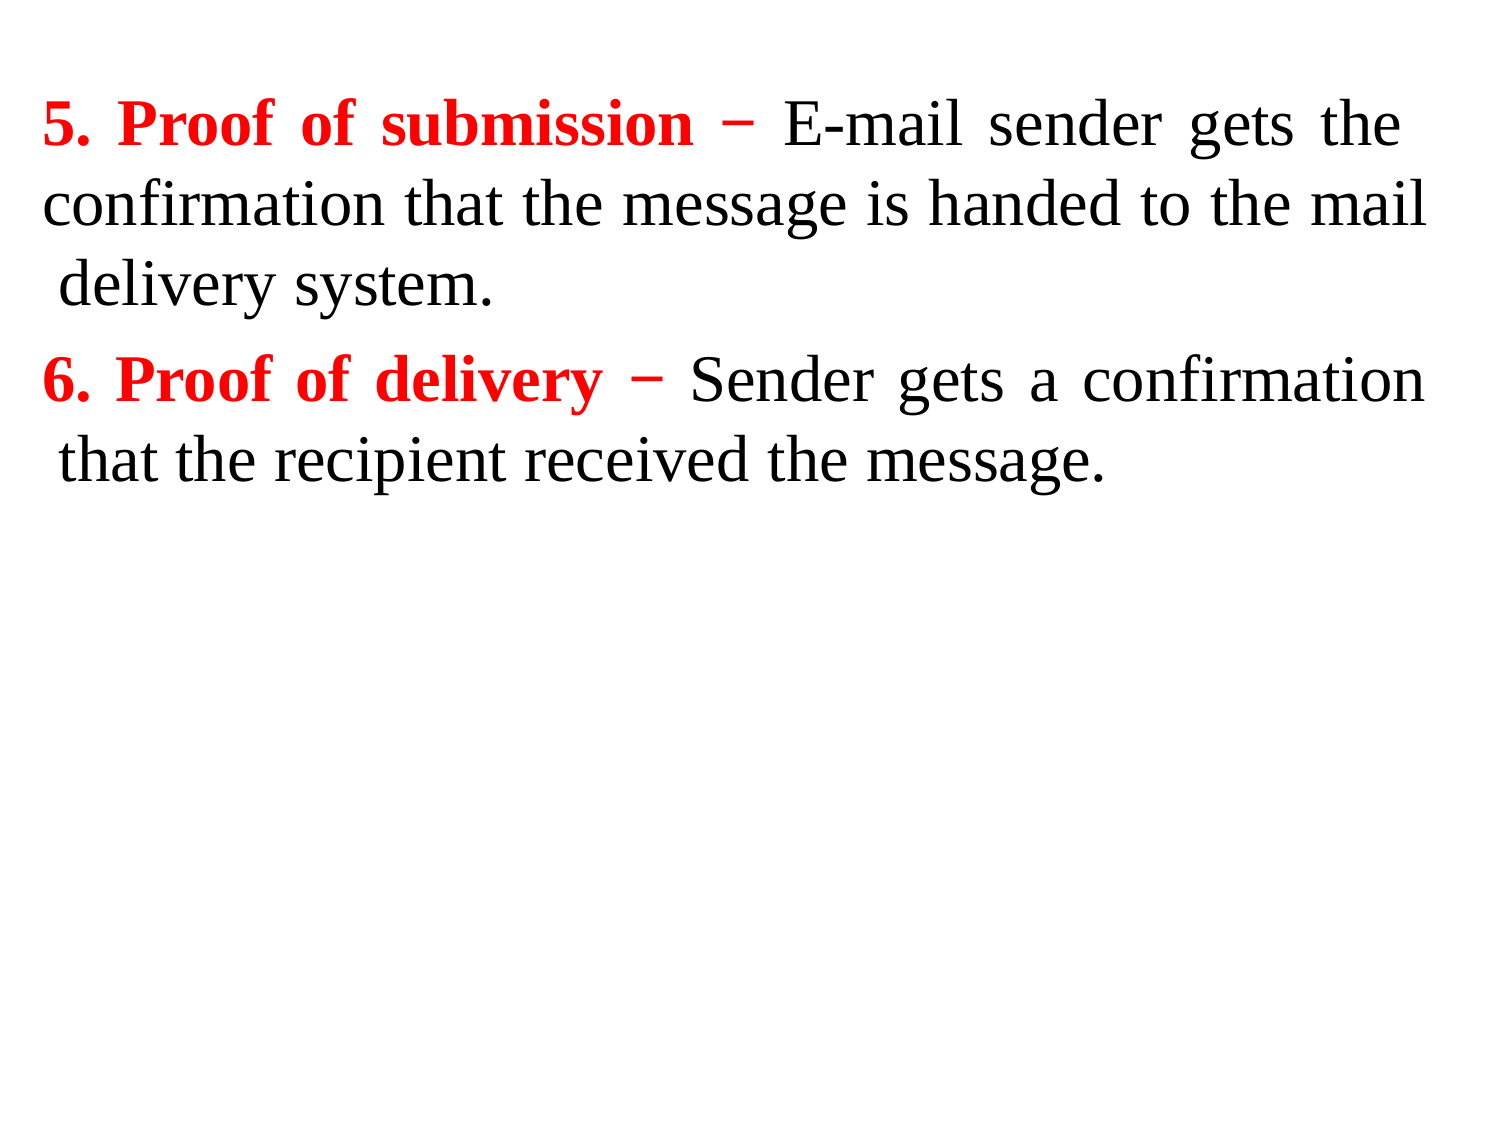

5. Proof of submission − E-mail sender gets the  confirmation that the message is handed to the mail  delivery system.
6. Proof of delivery − Sender gets a confirmation  that the recipient received the message.